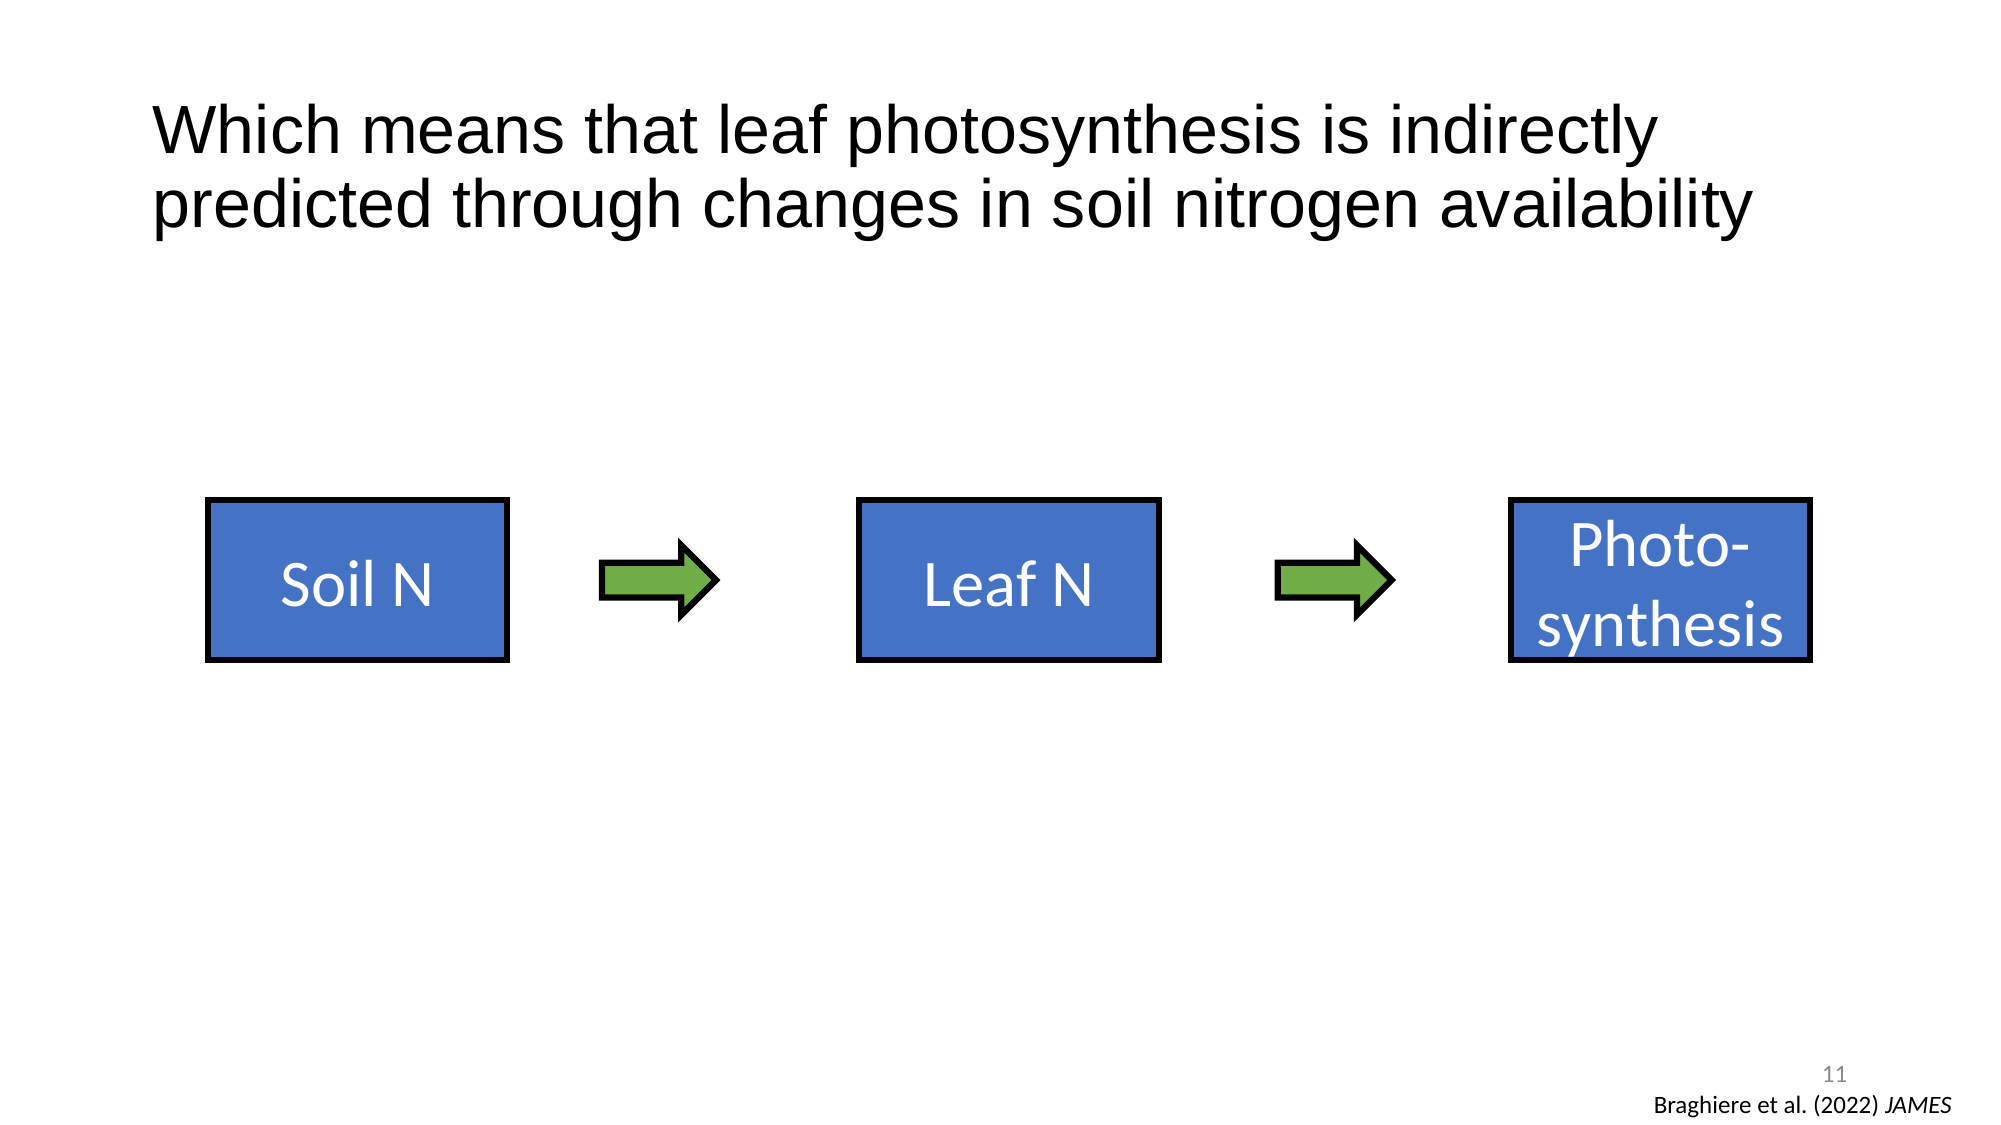

# Which means that leaf photosynthesis is indirectly predicted through changes in soil nitrogen availability
Leaf N
Photo-synthesis
Soil N

11
Braghiere et al. (2022) JAMES